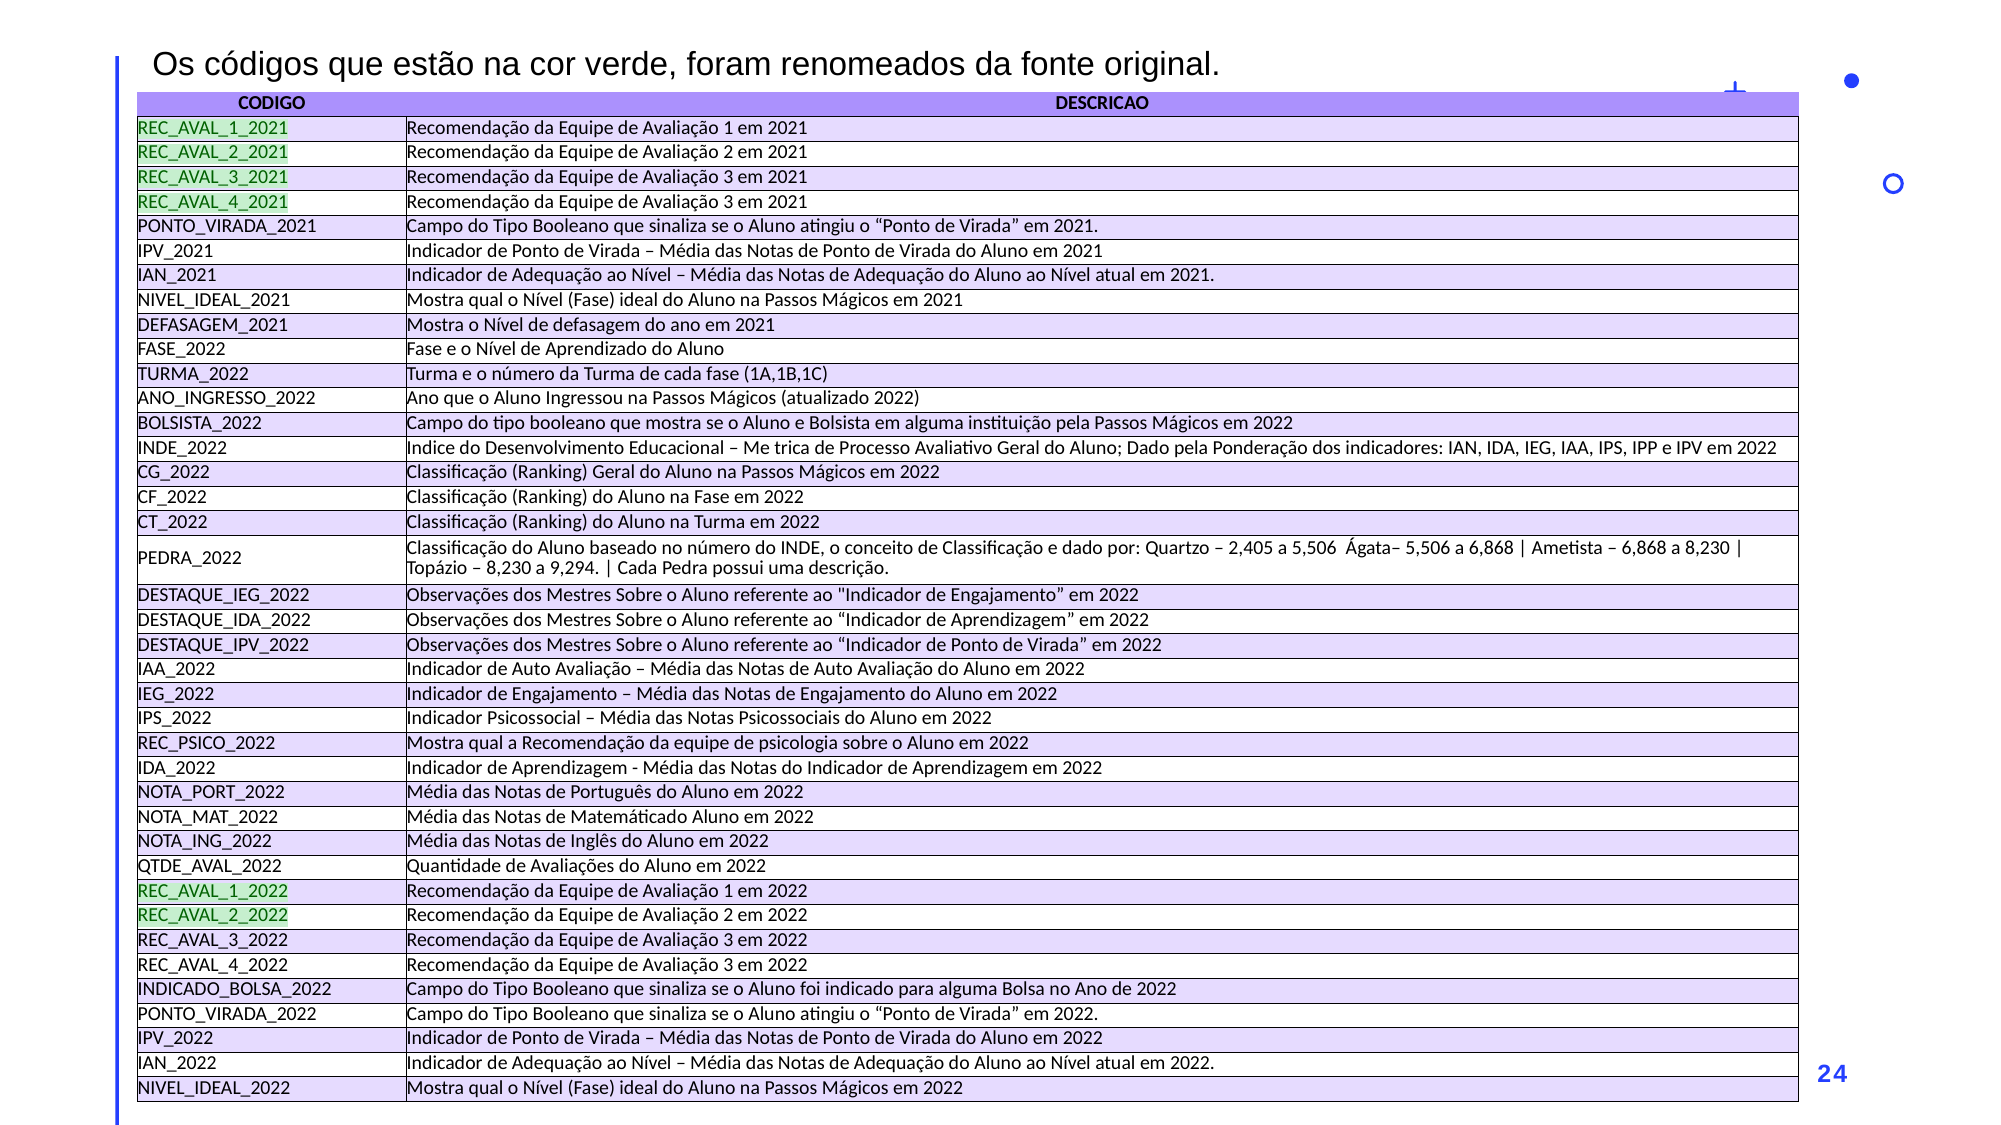

Os códigos que estão na cor verde, foram renomeados da fonte original.
| CODIGO | DESCRICAO |
| --- | --- |
| REC\_AVAL\_1\_2021 | Recomendação da Equipe de Avaliação 1 em 2021 |
| REC\_AVAL\_2\_2021 | Recomendação da Equipe de Avaliação 2 em 2021 |
| REC\_AVAL\_3\_2021 | Recomendação da Equipe de Avaliação 3 em 2021 |
| REC\_AVAL\_4\_2021 | Recomendação da Equipe de Avaliação 3 em 2021 |
| PONTO\_VIRADA\_2021 | Campo do Tipo Booleano que sinaliza se o Aluno atingiu o “Ponto de Virada” em 2021. |
| IPV\_2021 | Indicador de Ponto de Virada – Média das Notas de Ponto de Virada do Aluno em 2021 |
| IAN\_2021 | Indicador de Adequação ao Nível – Média das Notas de Adequação do Aluno ao Nível atual em 2021. |
| NIVEL\_IDEAL\_2021 | Mostra qual o Nível (Fase) ideal do Aluno na Passos Mágicos em 2021 |
| DEFASAGEM\_2021 | Mostra o Nível de defasagem do ano em 2021 |
| FASE\_2022 | Fase e o Nível de Aprendizado do Aluno |
| TURMA\_2022 | Turma e o número da Turma de cada fase (1A,1B,1C) |
| ANO\_INGRESSO\_2022 | Ano que o Aluno Ingressou na Passos Mágicos (atualizado 2022) |
| BOLSISTA\_2022 | Campo do tipo booleano que mostra se o Aluno e Bolsista em alguma instituição pela Passos Mágicos em 2022 |
| INDE\_2022 | Indice do Desenvolvimento Educacional – Me trica de Processo Avaliativo Geral do Aluno; Dado pela Ponderação dos indicadores: IAN, IDA, IEG, IAA, IPS, IPP e IPV em 2022 |
| CG\_2022 | Classificação (Ranking) Geral do Aluno na Passos Mágicos em 2022 |
| CF\_2022 | Classificação (Ranking) do Aluno na Fase em 2022 |
| CT\_2022 | Classificação (Ranking) do Aluno na Turma em 2022 |
| PEDRA\_2022 | Classificação do Aluno baseado no número do INDE, o conceito de Classificação e dado por: Quartzo – 2,405 a 5,506 Ágata– 5,506 a 6,868 | Ametista – 6,868 a 8,230 | Topázio – 8,230 a 9,294. | Cada Pedra possui uma descrição. |
| DESTAQUE\_IEG\_2022 | Observações dos Mestres Sobre o Aluno referente ao "Indicador de Engajamento” em 2022 |
| DESTAQUE\_IDA\_2022 | Observações dos Mestres Sobre o Aluno referente ao “Indicador de Aprendizagem” em 2022 |
| DESTAQUE\_IPV\_2022 | Observações dos Mestres Sobre o Aluno referente ao “Indicador de Ponto de Virada” em 2022 |
| IAA\_2022 | Indicador de Auto Avaliação – Média das Notas de Auto Avaliação do Aluno em 2022 |
| IEG\_2022 | Indicador de Engajamento – Média das Notas de Engajamento do Aluno em 2022 |
| IPS\_2022 | Indicador Psicossocial – Média das Notas Psicossociais do Aluno em 2022 |
| REC\_PSICO\_2022 | Mostra qual a Recomendação da equipe de psicologia sobre o Aluno em 2022 |
| IDA\_2022 | Indicador de Aprendizagem - Média das Notas do Indicador de Aprendizagem em 2022 |
| NOTA\_PORT\_2022 | Média das Notas de Português do Aluno em 2022 |
| NOTA\_MAT\_2022 | Média das Notas de Matemáticado Aluno em 2022 |
| NOTA\_ING\_2022 | Média das Notas de Inglês do Aluno em 2022 |
| QTDE\_AVAL\_2022 | Quantidade de Avaliações do Aluno em 2022 |
| REC\_AVAL\_1\_2022 | Recomendação da Equipe de Avaliação 1 em 2022 |
| REC\_AVAL\_2\_2022 | Recomendação da Equipe de Avaliação 2 em 2022 |
| REC\_AVAL\_3\_2022 | Recomendação da Equipe de Avaliação 3 em 2022 |
| REC\_AVAL\_4\_2022 | Recomendação da Equipe de Avaliação 3 em 2022 |
| INDICADO\_BOLSA\_2022 | Campo do Tipo Booleano que sinaliza se o Aluno foi indicado para alguma Bolsa no Ano de 2022 |
| PONTO\_VIRADA\_2022 | Campo do Tipo Booleano que sinaliza se o Aluno atingiu o “Ponto de Virada” em 2022. |
| IPV\_2022 | Indicador de Ponto de Virada – Média das Notas de Ponto de Virada do Aluno em 2022 |
| IAN\_2022 | Indicador de Adequação ao Nível – Média das Notas de Adequação do Aluno ao Nível atual em 2022. |
| NIVEL\_IDEAL\_2022 | Mostra qual o Nível (Fase) ideal do Aluno na Passos Mágicos em 2022 |
24